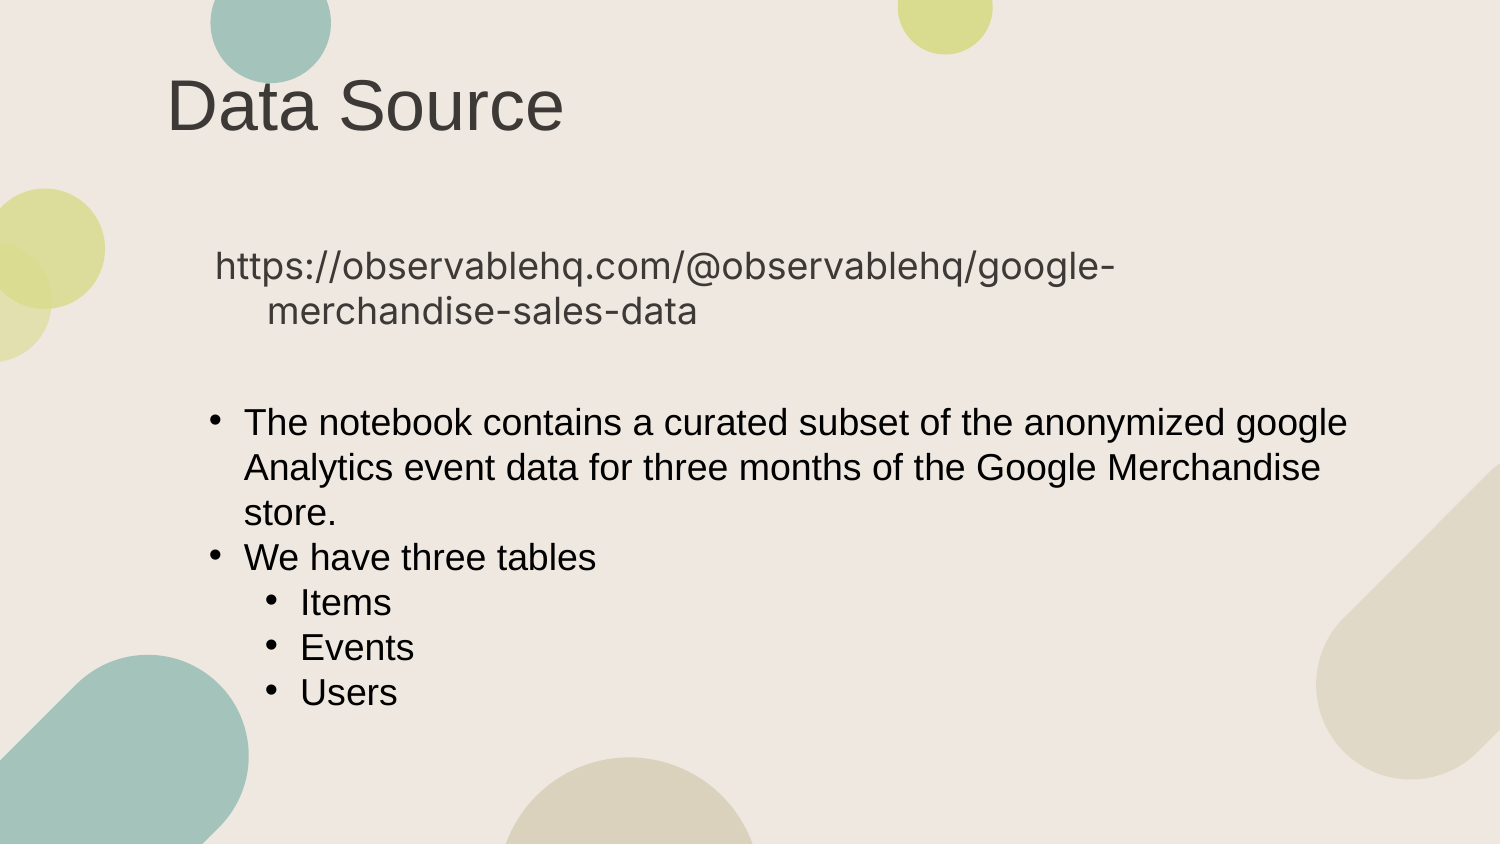

# Data Source
https://observablehq.com/@observablehq/google-merchandise-sales-data
The notebook contains a curated subset of the anonymized google Analytics event data for three months of the Google Merchandise store.
We have three tables
Items
Events
Users